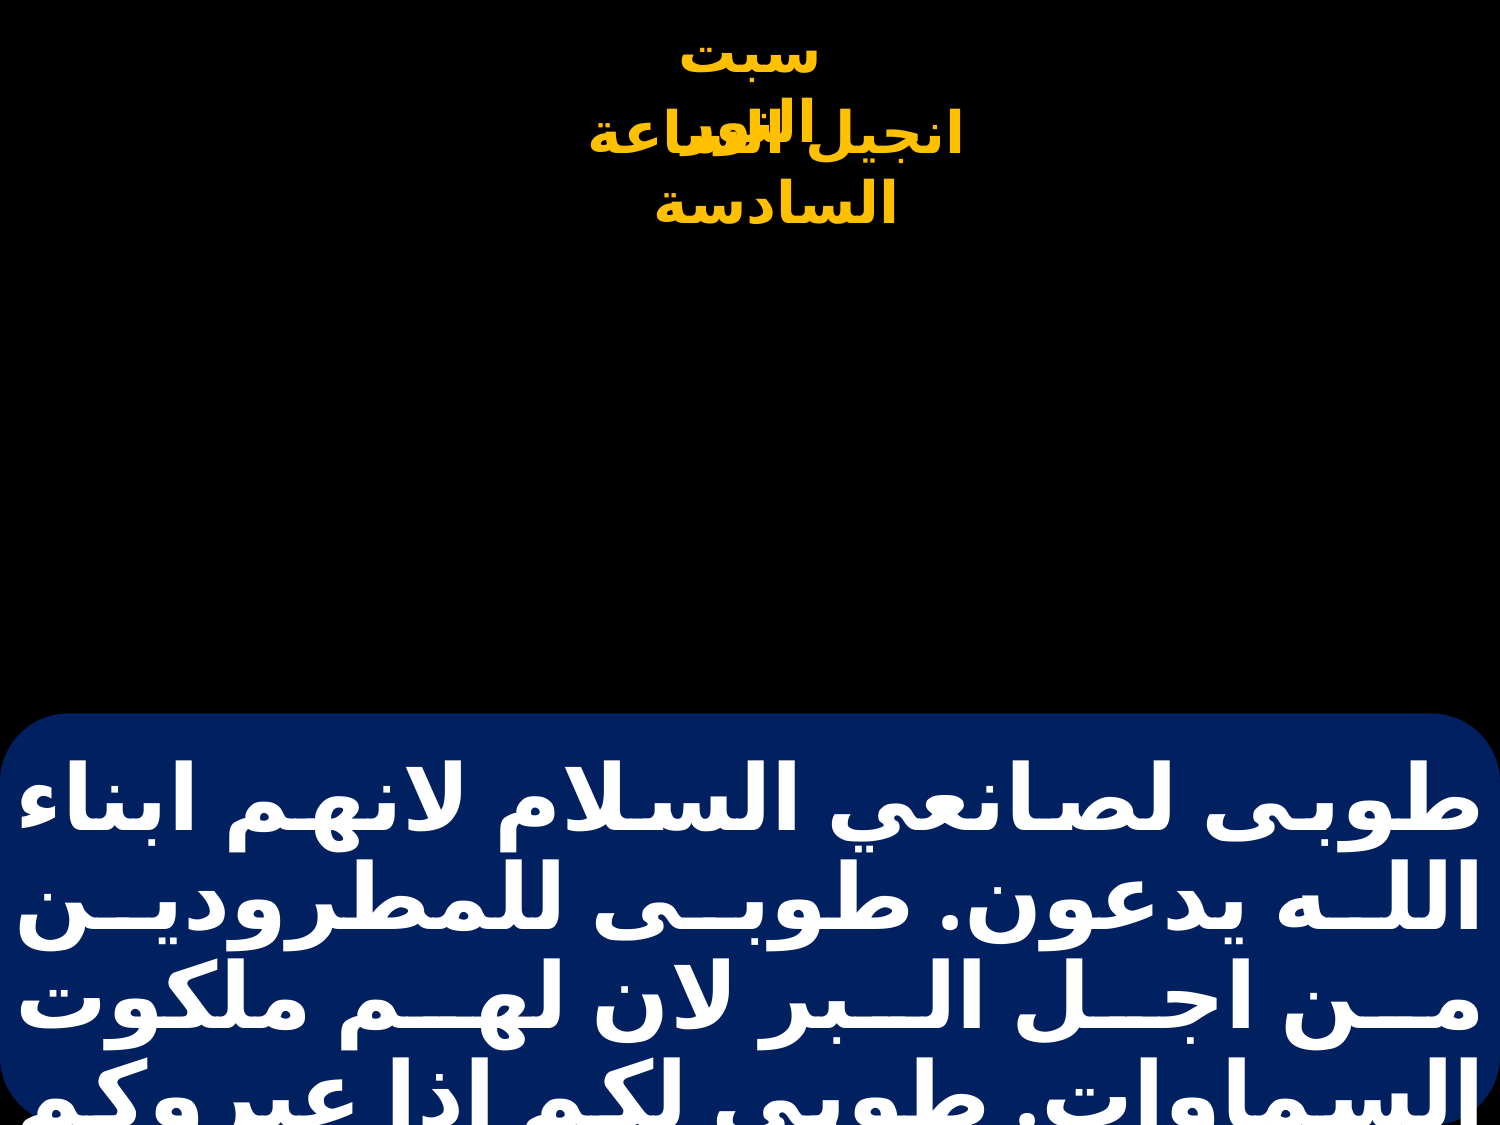

# طوبى لصانعي السلام لانهم ابناء الله يدعون. طوبى للمطرودين من اجل البر لان لهم ملكوت السماوات. طوبى لكم اذا عيروكم و طردوكم و